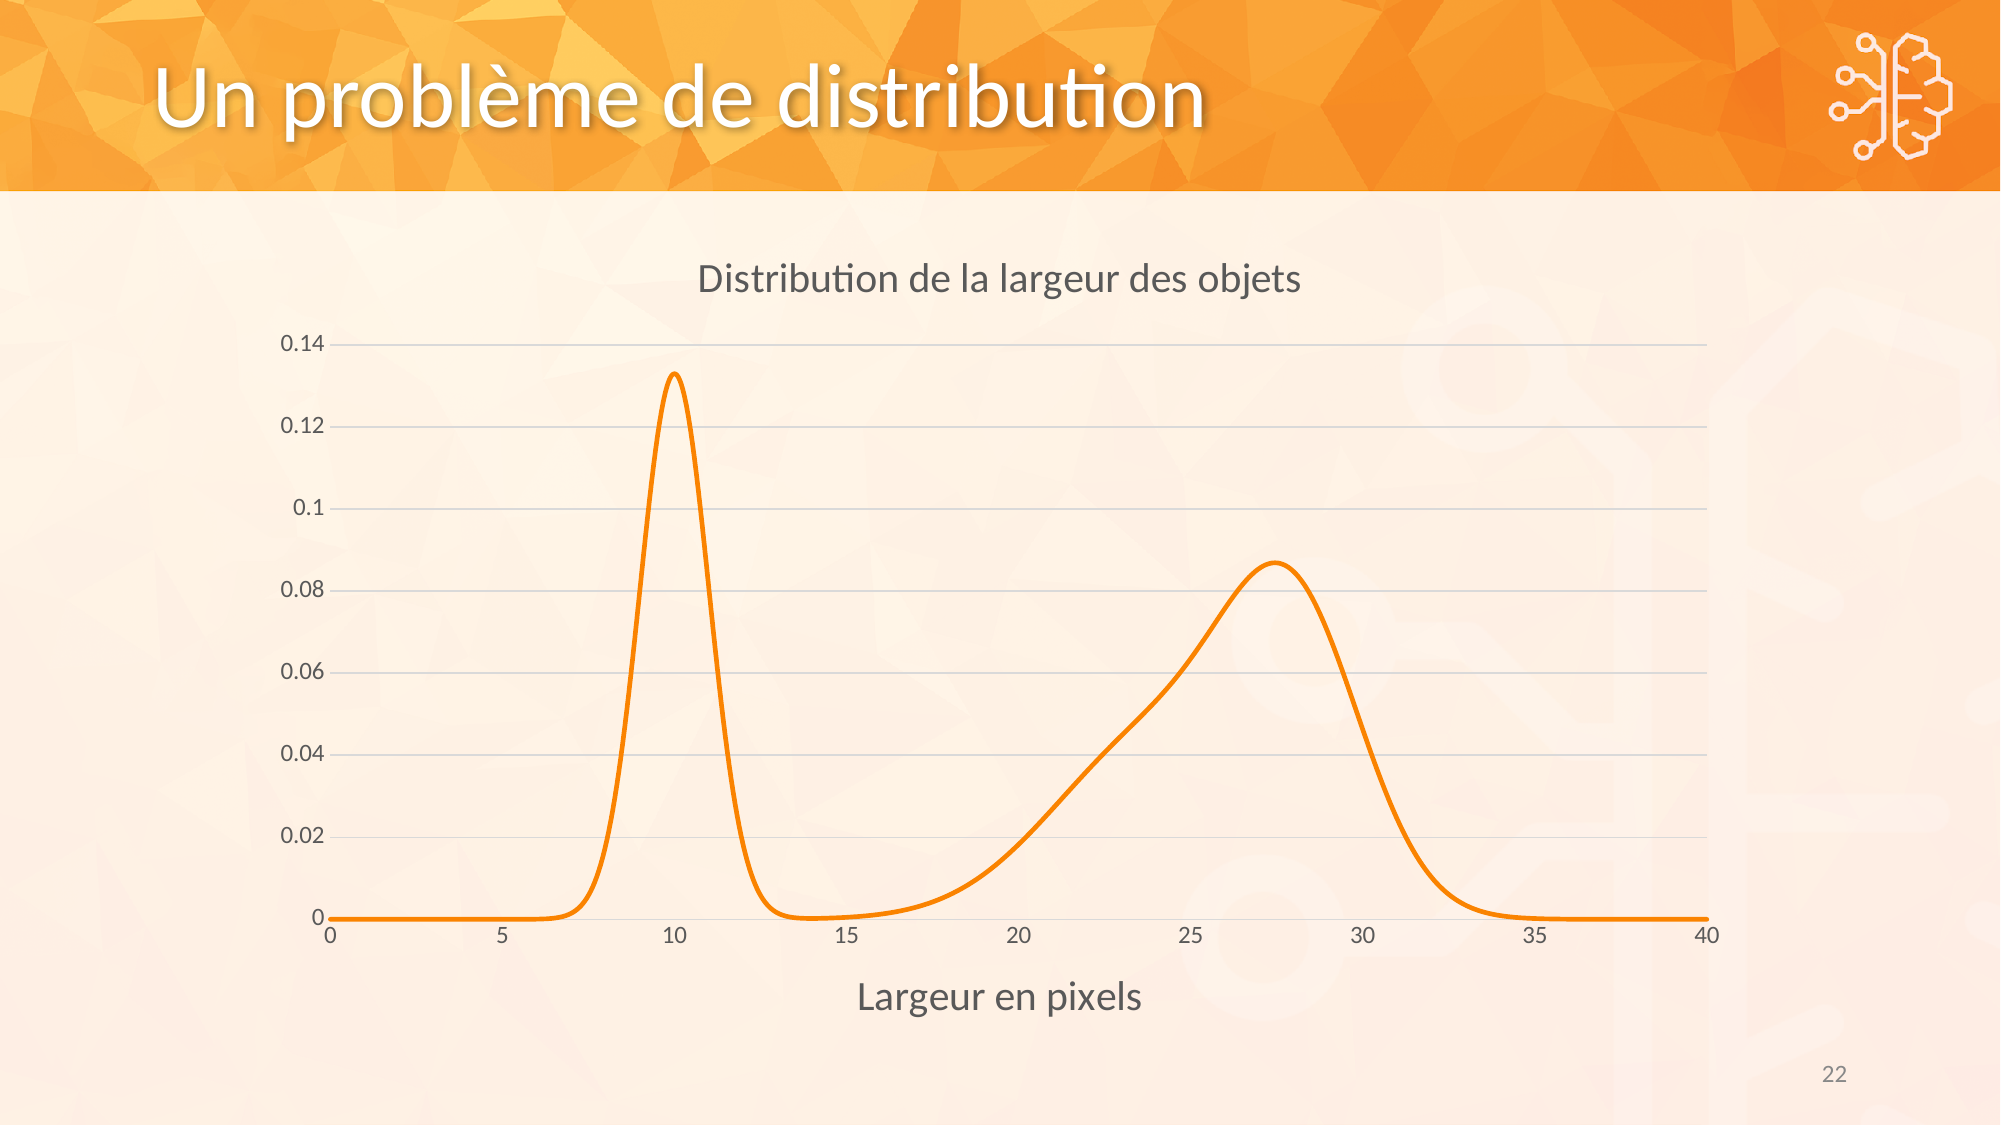

# Un problème de distribution

### Chart: Distribution de la largeur des objets

| Category | CUMUL |
|---|---|
22